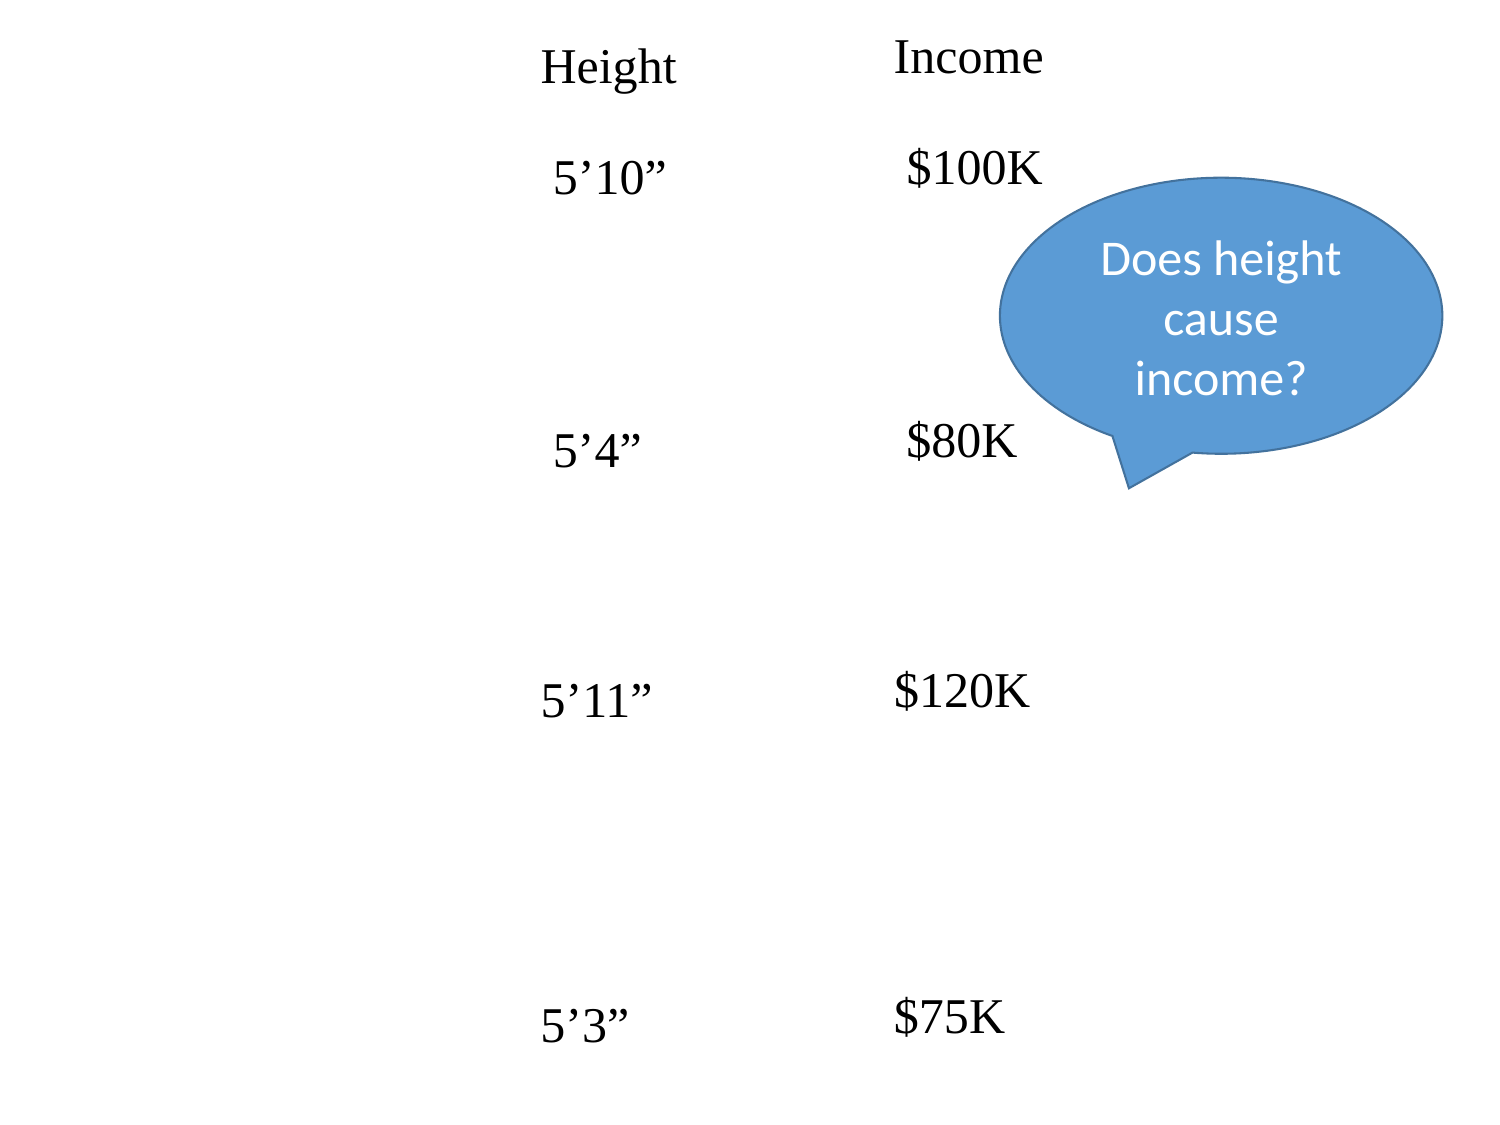

Income
Height
$100K
5’10”
Does height cause income?
$80K
5’4”
$120K
5’11”
$75K
5’3”